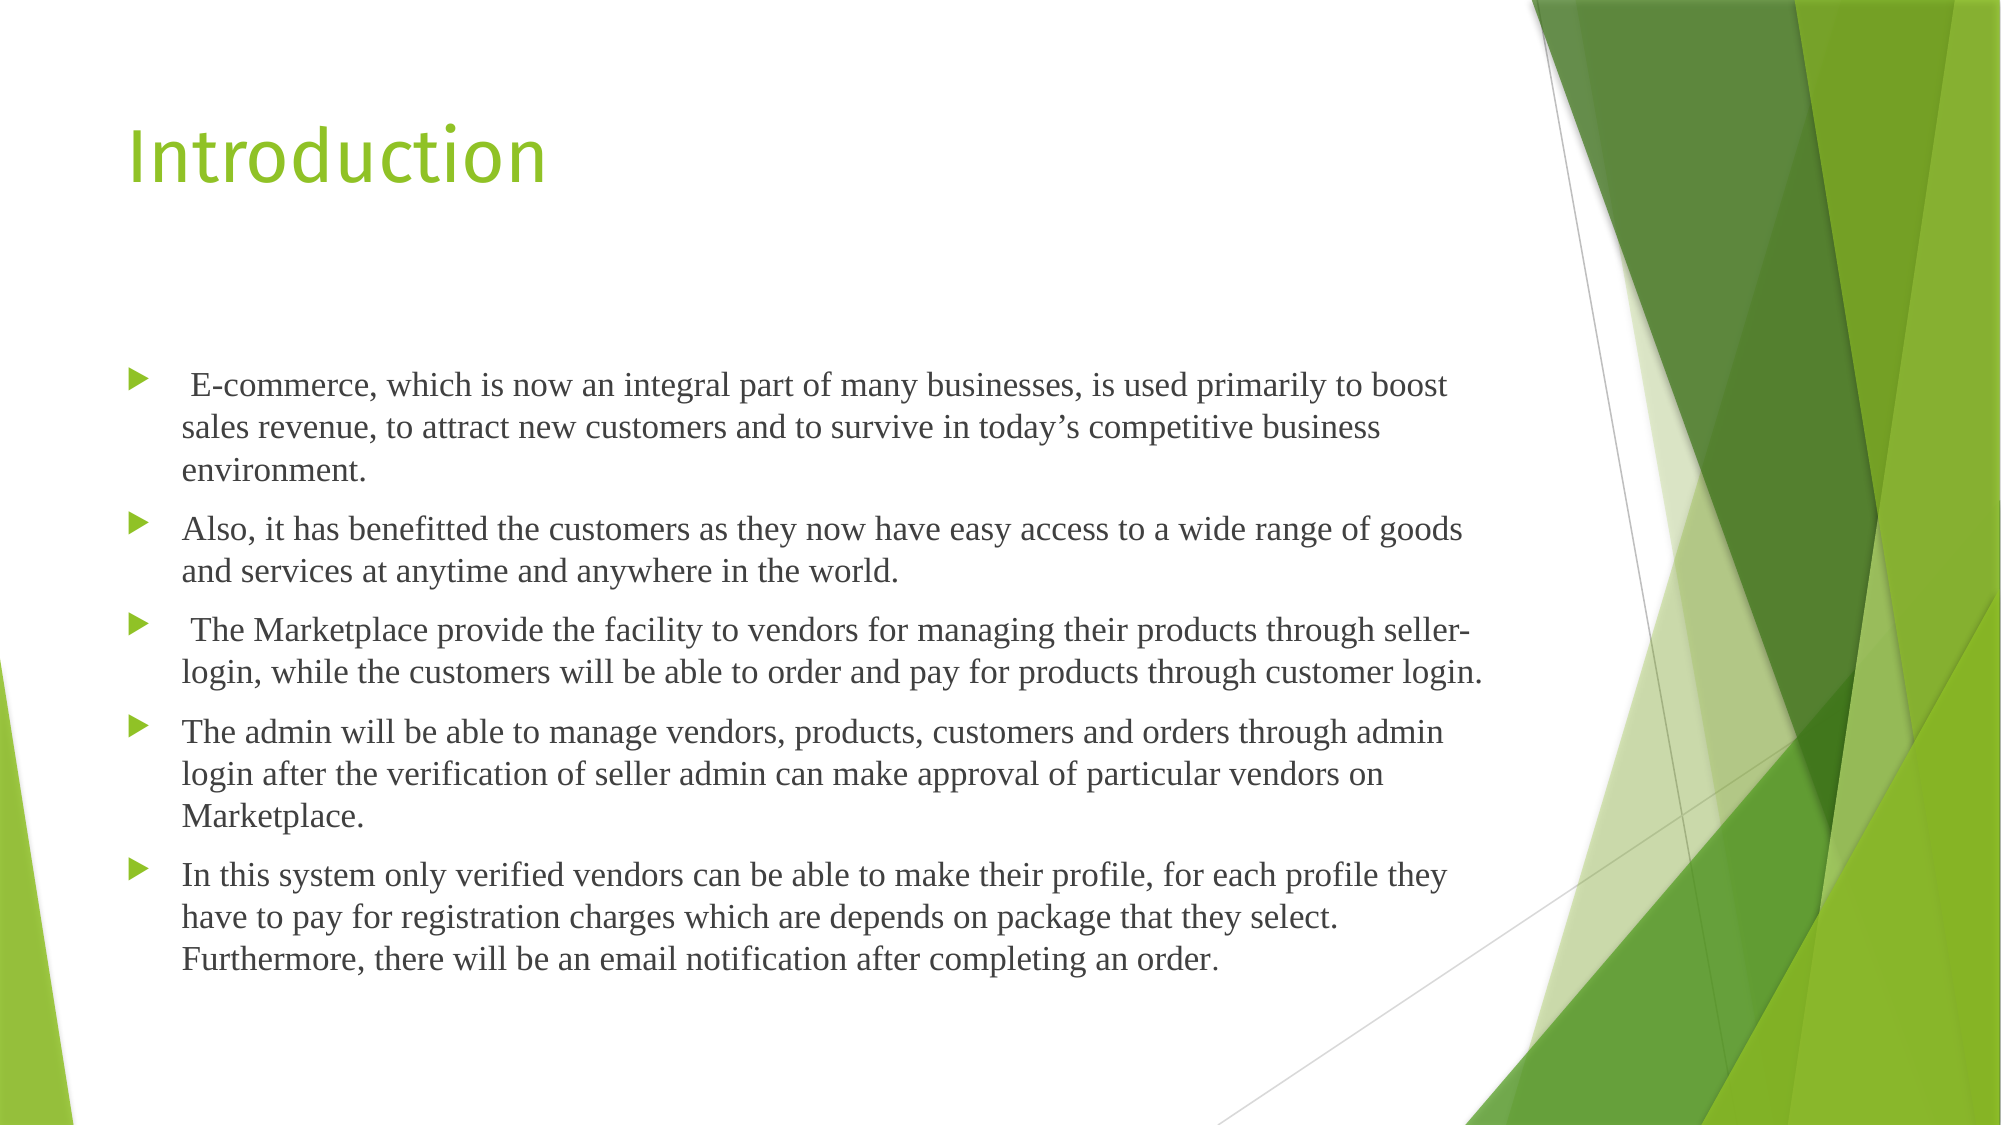

# Introduction
 E-commerce, which is now an integral part of many businesses, is used primarily to boost sales revenue, to attract new customers and to survive in today’s competitive business environment.
Also, it has benefitted the customers as they now have easy access to a wide range of goods and services at anytime and anywhere in the world.
 The Marketplace provide the facility to vendors for managing their products through seller-login, while the customers will be able to order and pay for products through customer login.
The admin will be able to manage vendors, products, customers and orders through admin login after the verification of seller admin can make approval of particular vendors on Marketplace.
In this system only verified vendors can be able to make their profile, for each profile they have to pay for registration charges which are depends on package that they select. Furthermore, there will be an email notification after completing an order.